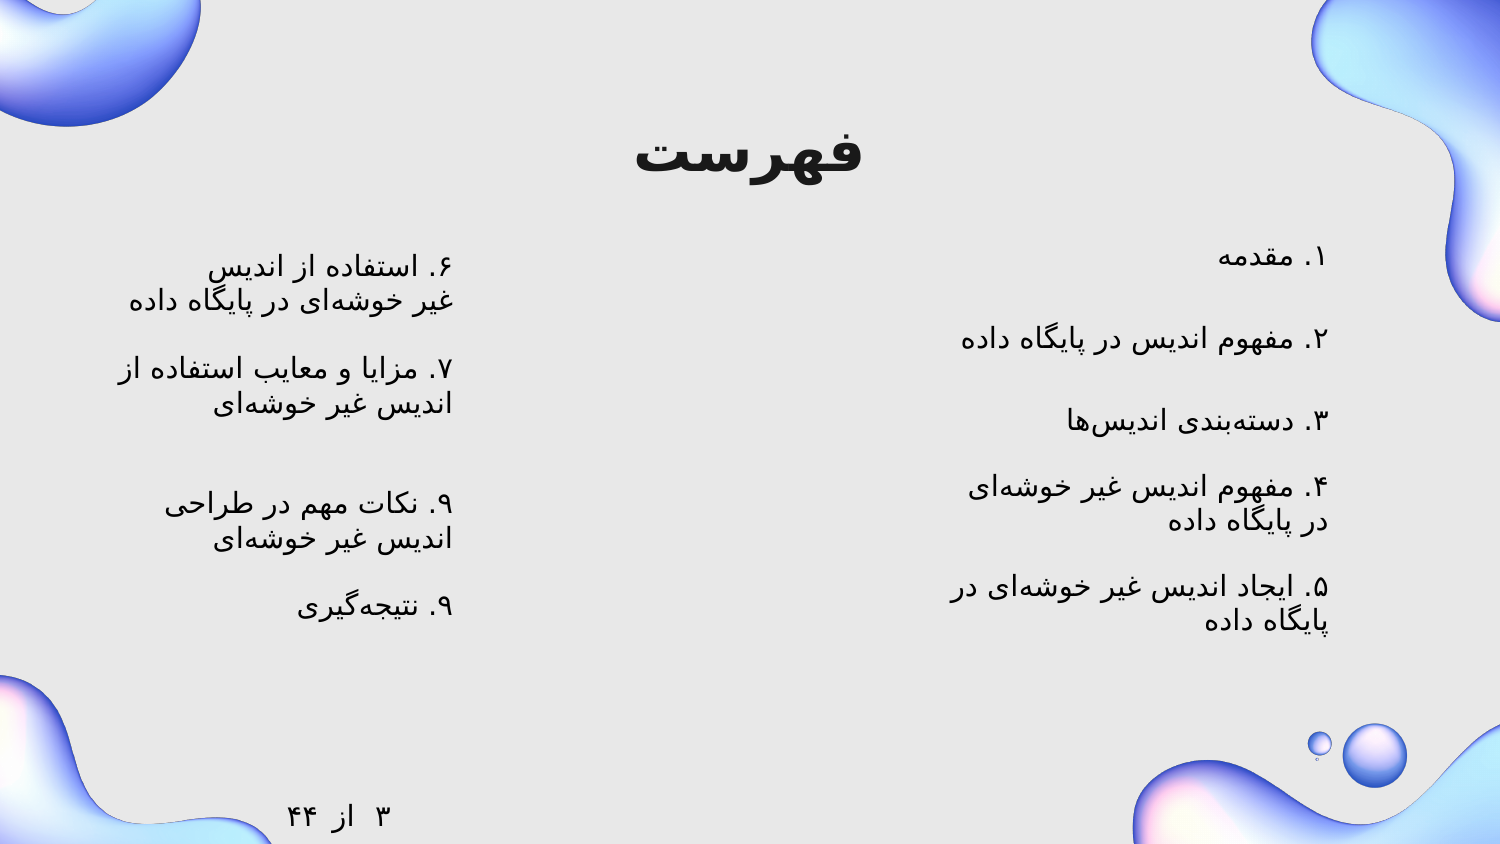

# فهرست
| ۶. استفاده از اندیس غیر خوشه‌ای در پایگاه داده ۷. مزایا و معایب استفاده از اندیس غیر خوشه‌ای |
| --- |
| ۹. نکات مهم در طراحی اندیس غیر خوشه‌ای |
| ۹. نتیجه‌گیری |
| ۱. مقدمه |
| --- |
| ۲. مفهوم اندیس در پایگاه داده |
| ۳. دسته‌بندی اندیس‌ها |
| ۴. مفهوم اندیس غیر خوشه‌ای در پایگاه داده |
| ۵. ایجاد اندیس غیر خوشه‌ای در پایگاه داده |
۴۴
از
۳